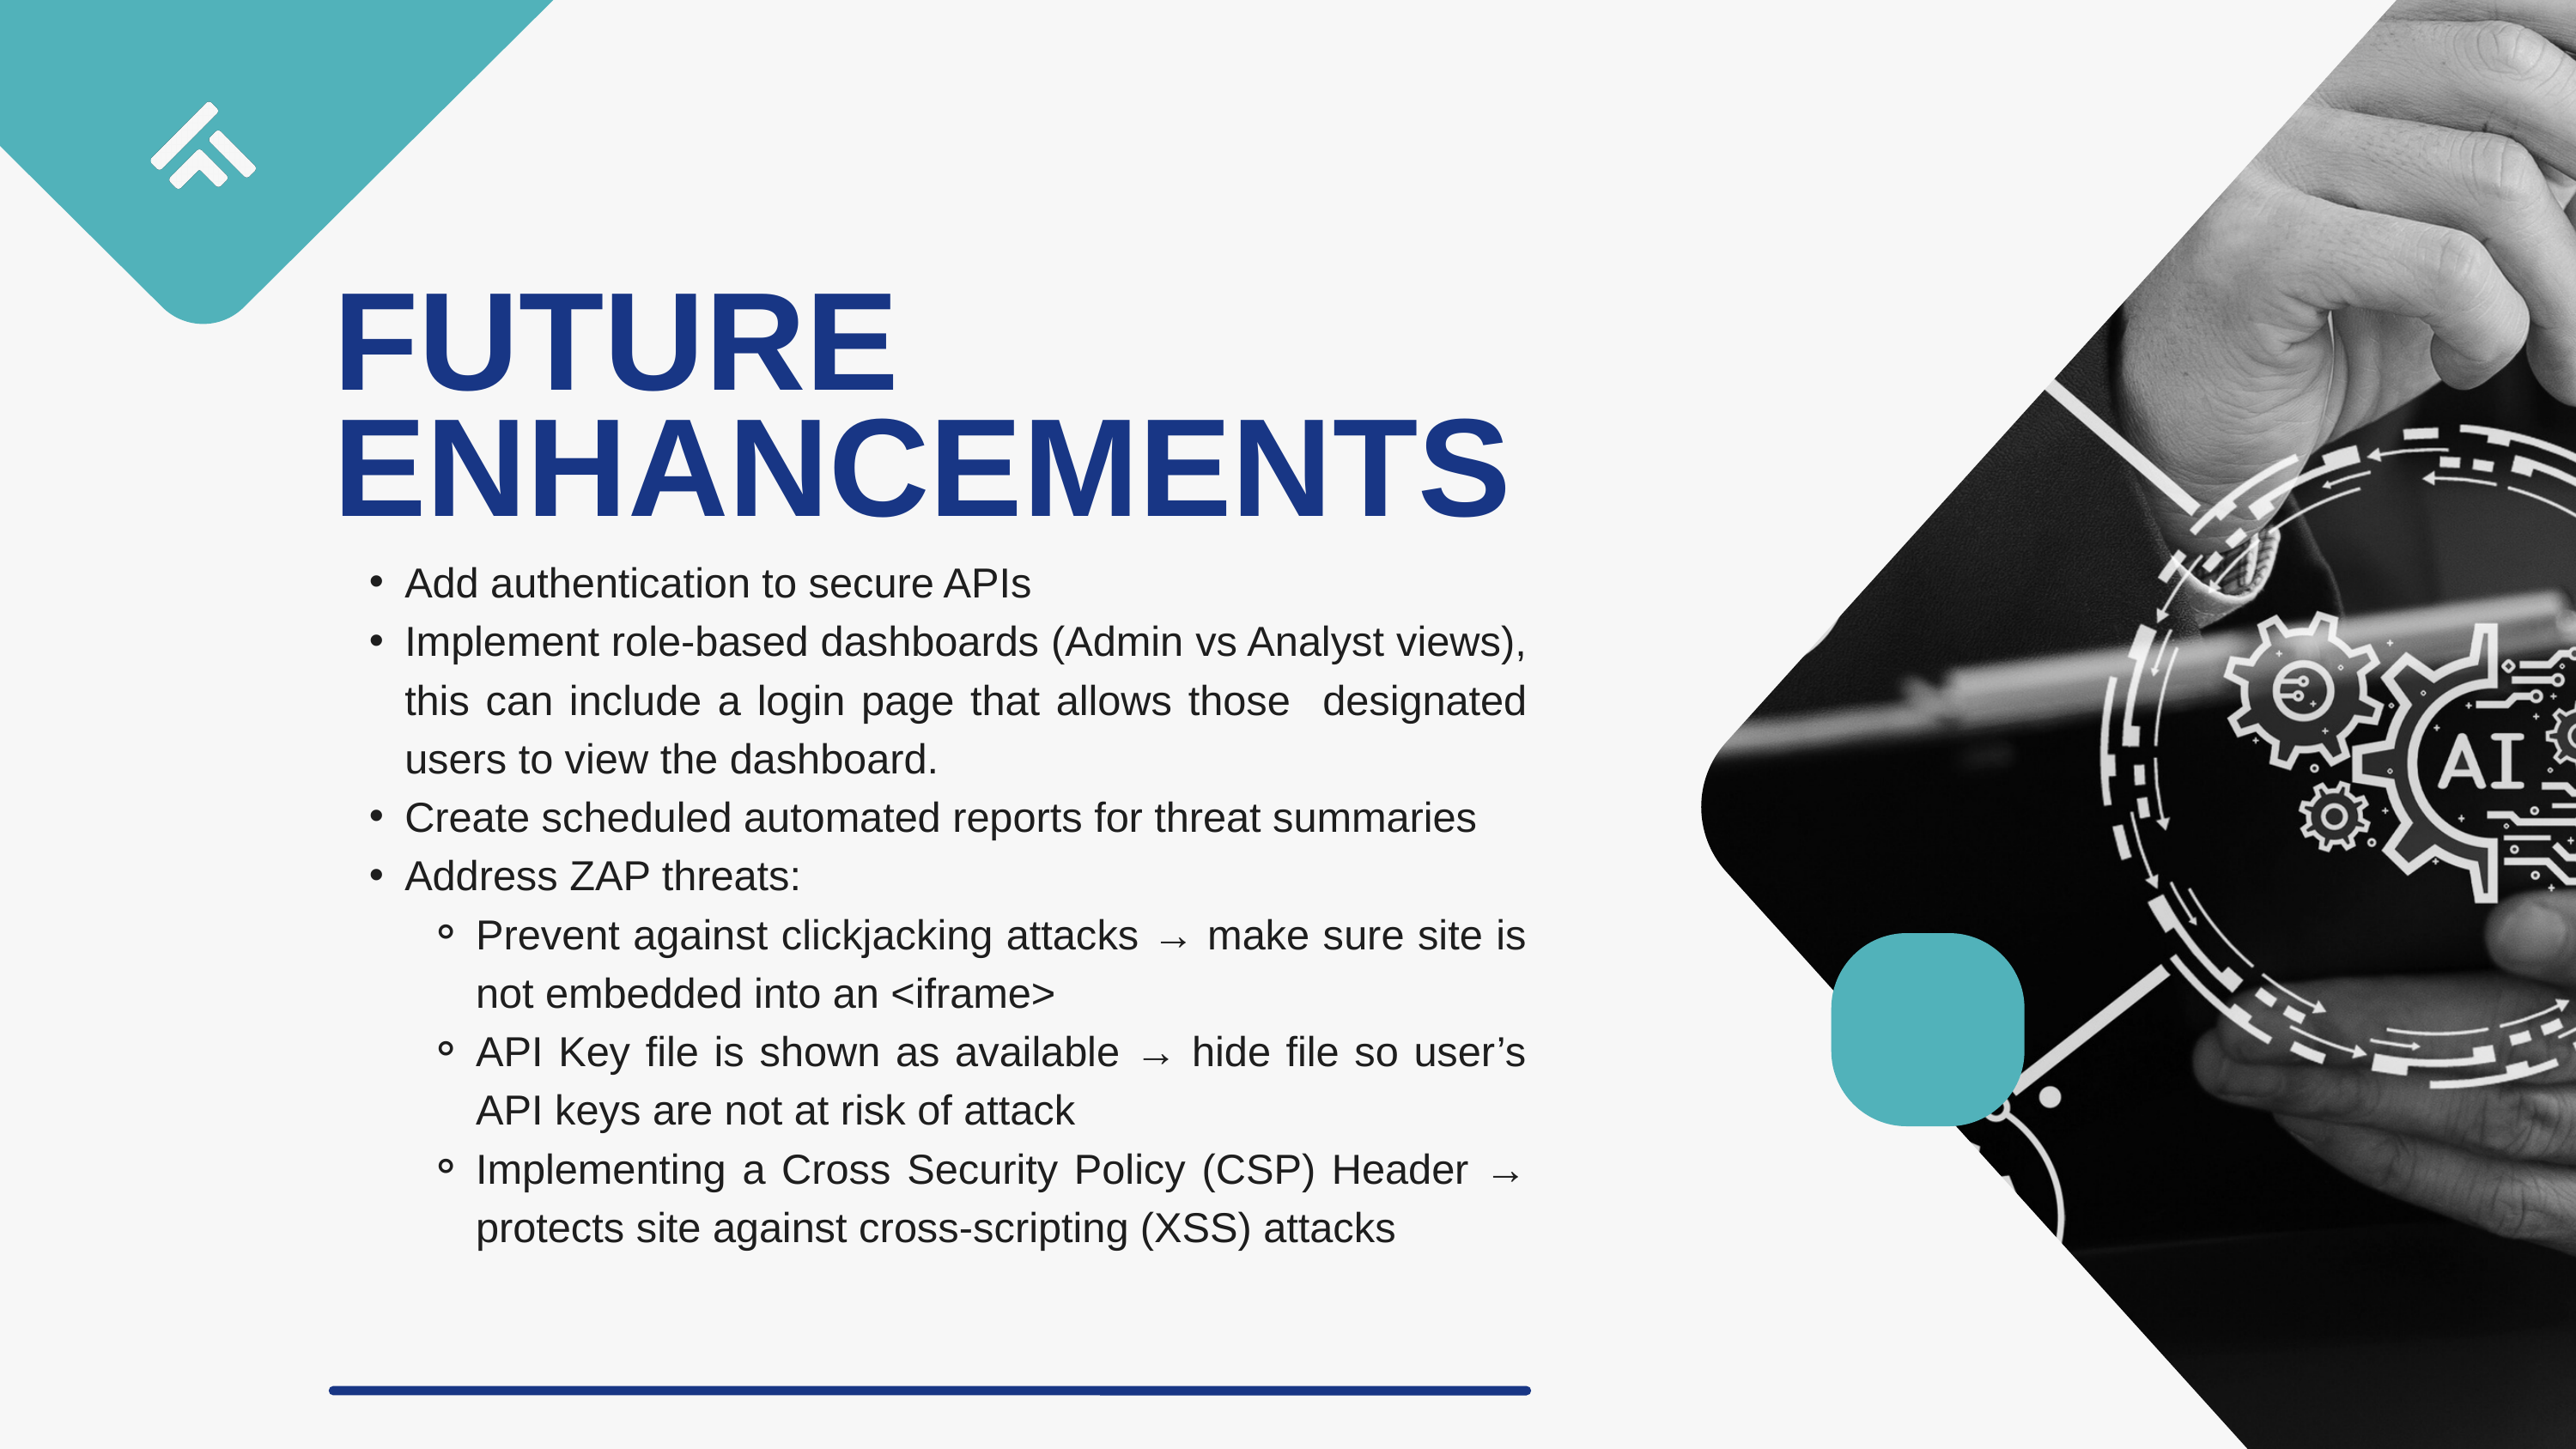

FUTURE ENHANCEMENTS
Add authentication to secure APIs
Implement role-based dashboards (Admin vs Analyst views), this can include a login page that allows those  designated users to view the dashboard.
Create scheduled automated reports for threat summaries
Address ZAP threats:
Prevent against clickjacking attacks → make sure site is not embedded into an <iframe>
API Key file is shown as available → hide file so user’s API keys are not at risk of attack
Implementing a Cross Security Policy (CSP) Header → protects site against cross-scripting (XSS) attacks